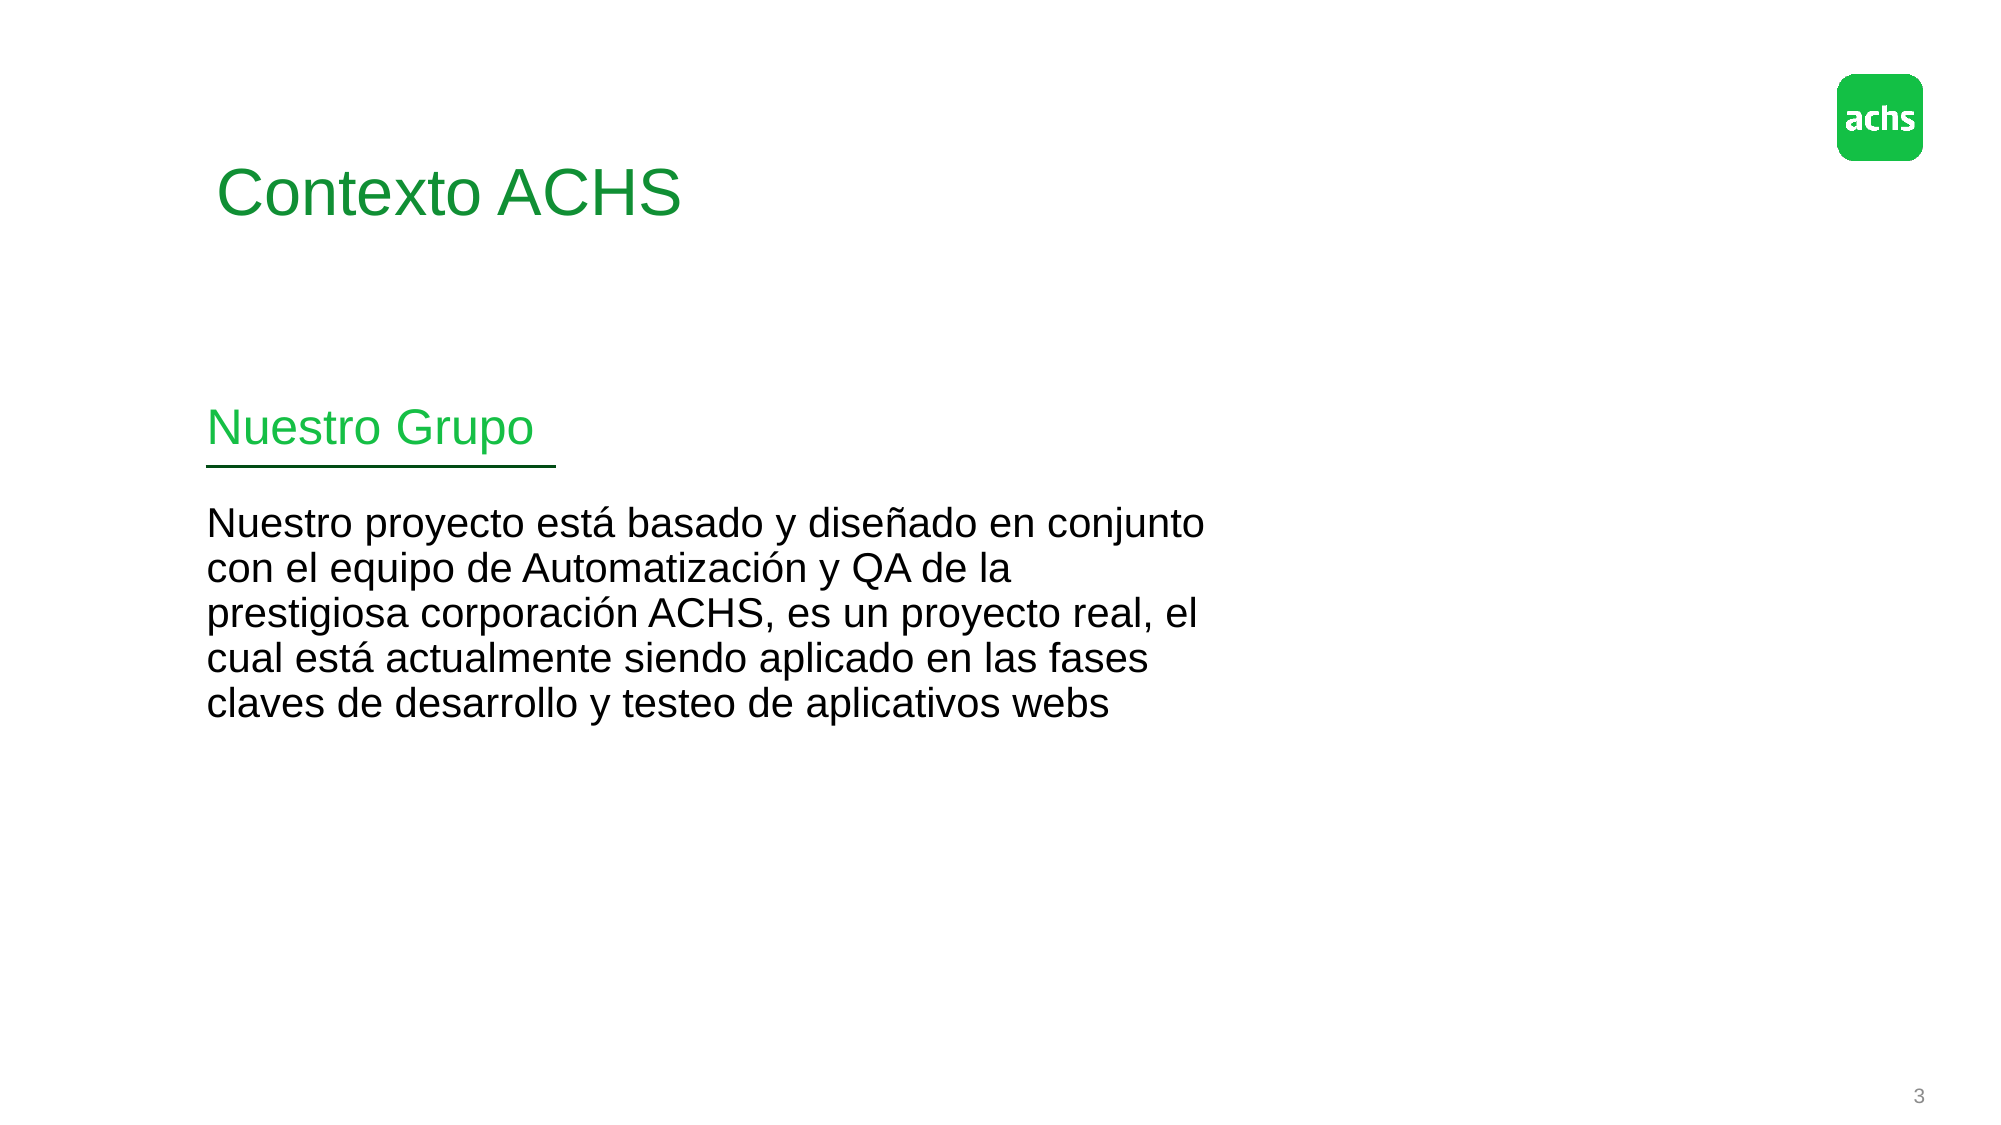

Contexto ACHS
Nuestro Grupo
Nuestro proyecto está basado y diseñado en conjunto con el equipo de Automatización y QA de la prestigiosa corporación ACHS, es un proyecto real, el cual está actualmente siendo aplicado en las fases claves de desarrollo y testeo de aplicativos webs
3